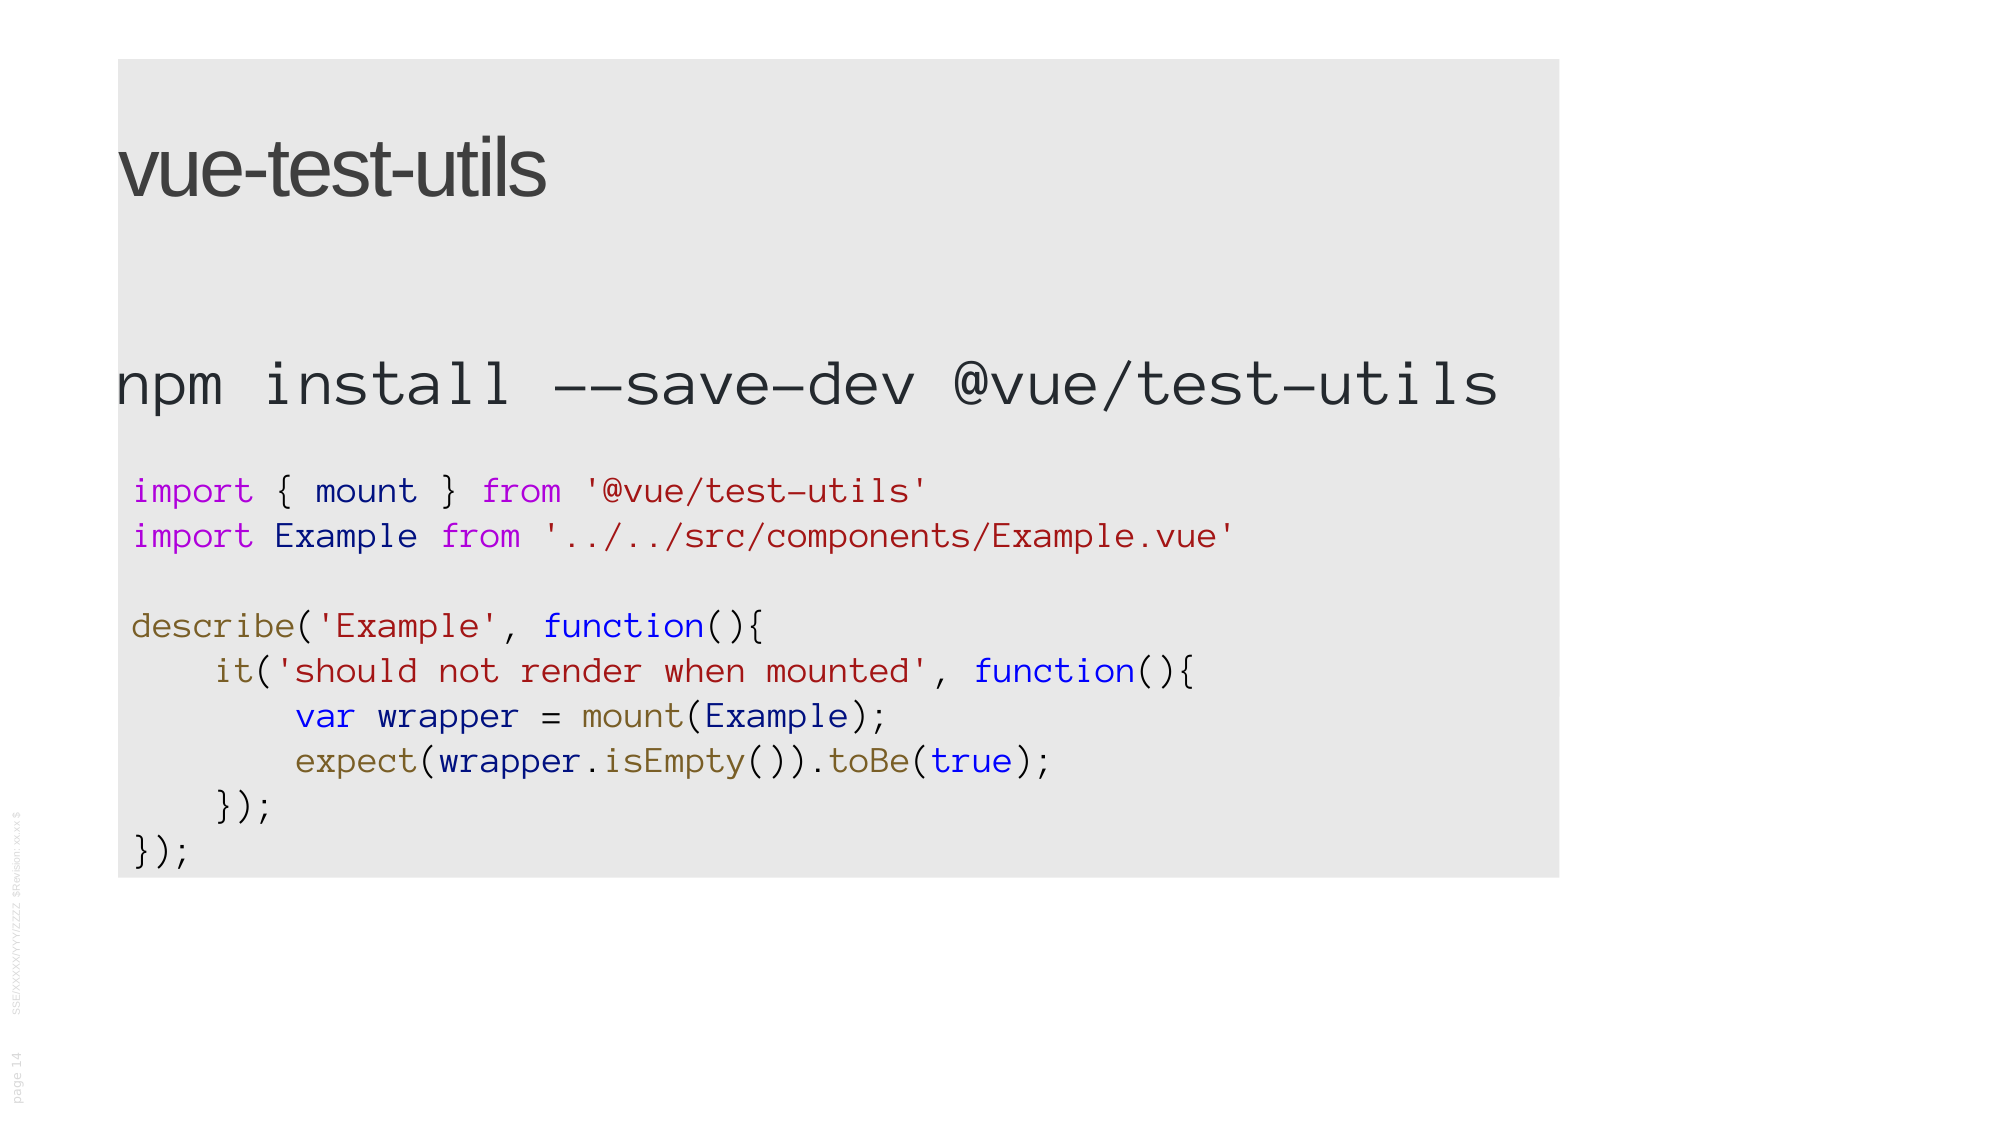

# vue-test-utils

npm install --save-dev @vue/test-utils
import { mount } from '@vue/test-utils'
import Example from '../../src/components/Example.vue'
describe('Example', function(){
    it('should not render when mounted', function(){
        var wrapper = mount(Example);
        expect(wrapper.isEmpty()).toBe(true);
    });
});